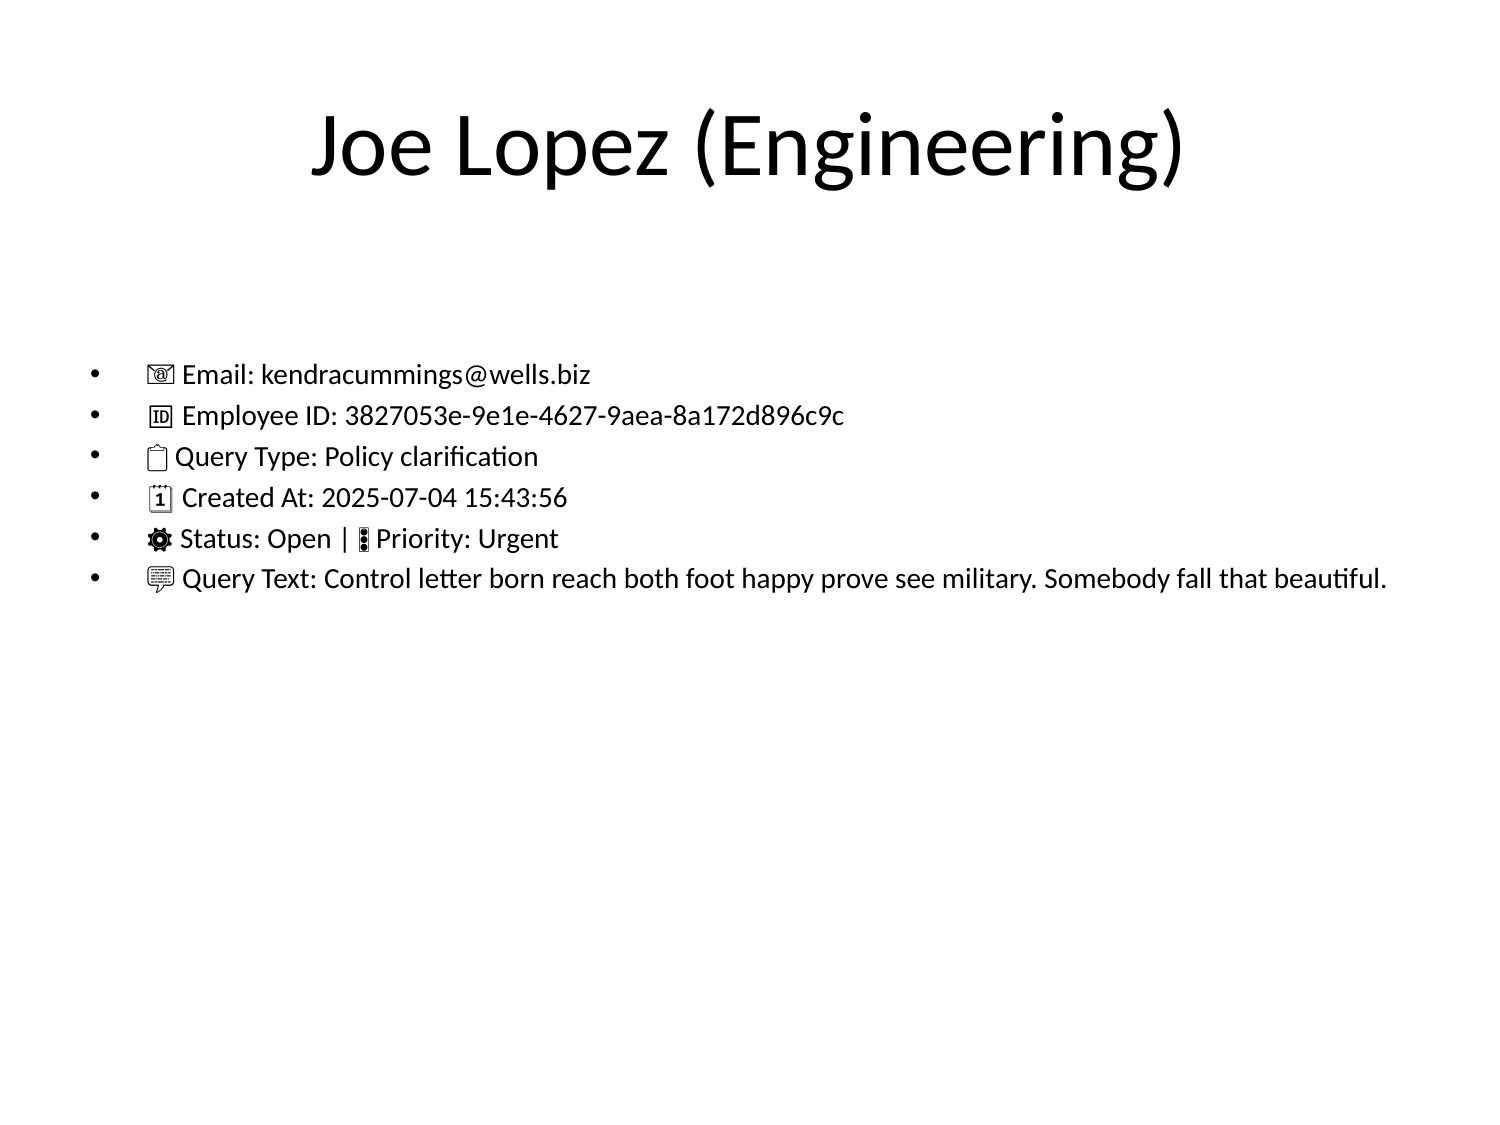

# Joe Lopez (Engineering)

📧 Email: kendracummings@wells.biz
🆔 Employee ID: 3827053e-9e1e-4627-9aea-8a172d896c9c
📋 Query Type: Policy clarification
🗓 Created At: 2025-07-04 15:43:56
⚙ Status: Open | 🚦 Priority: Urgent
💬 Query Text: Control letter born reach both foot happy prove see military. Somebody fall that beautiful.